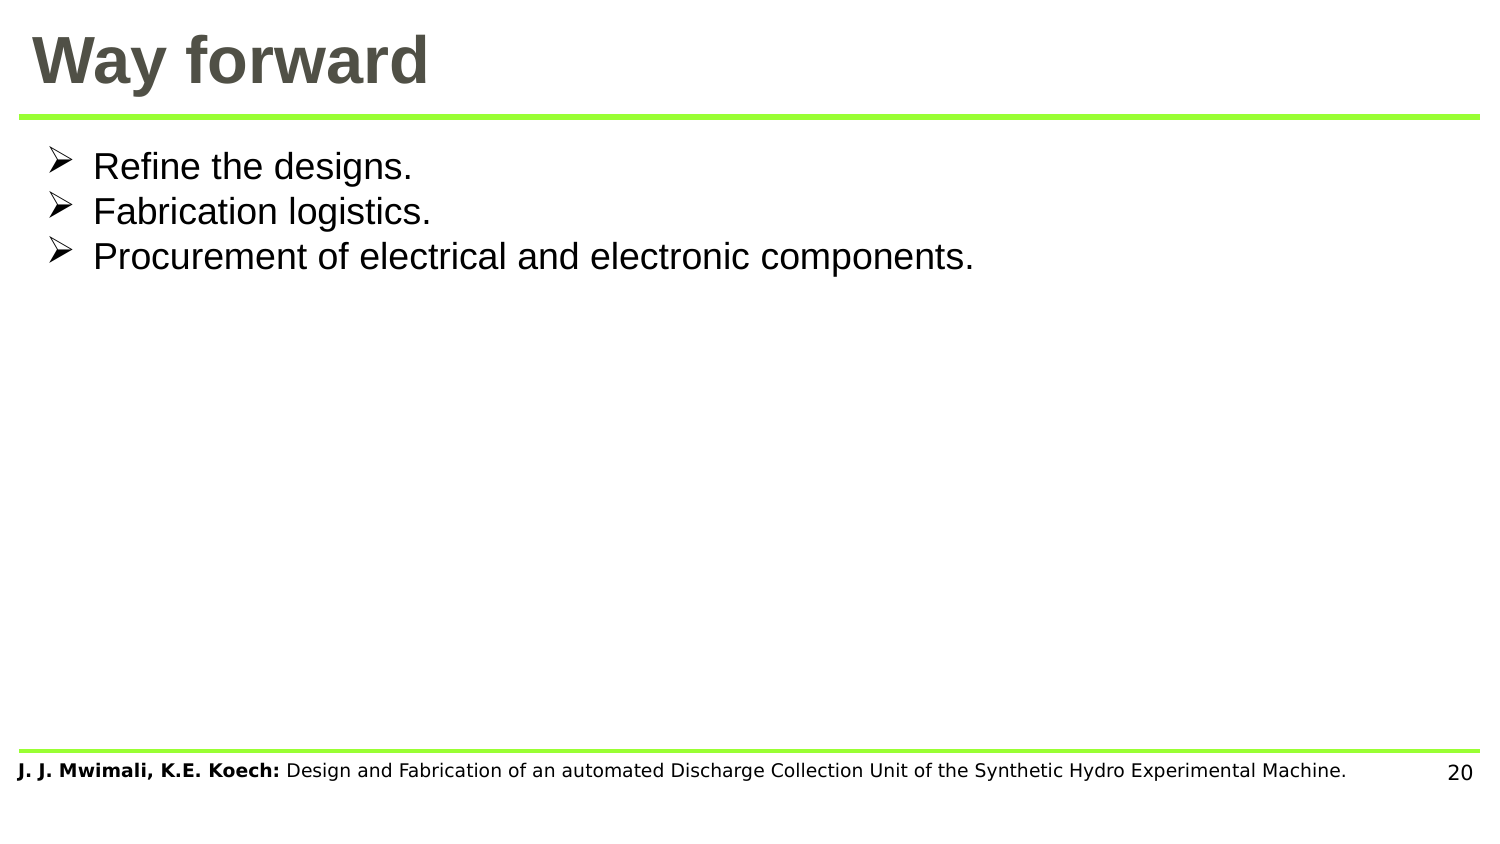

# Way forward
Refine the designs.
Fabrication logistics.
Procurement of electrical and electronic components.